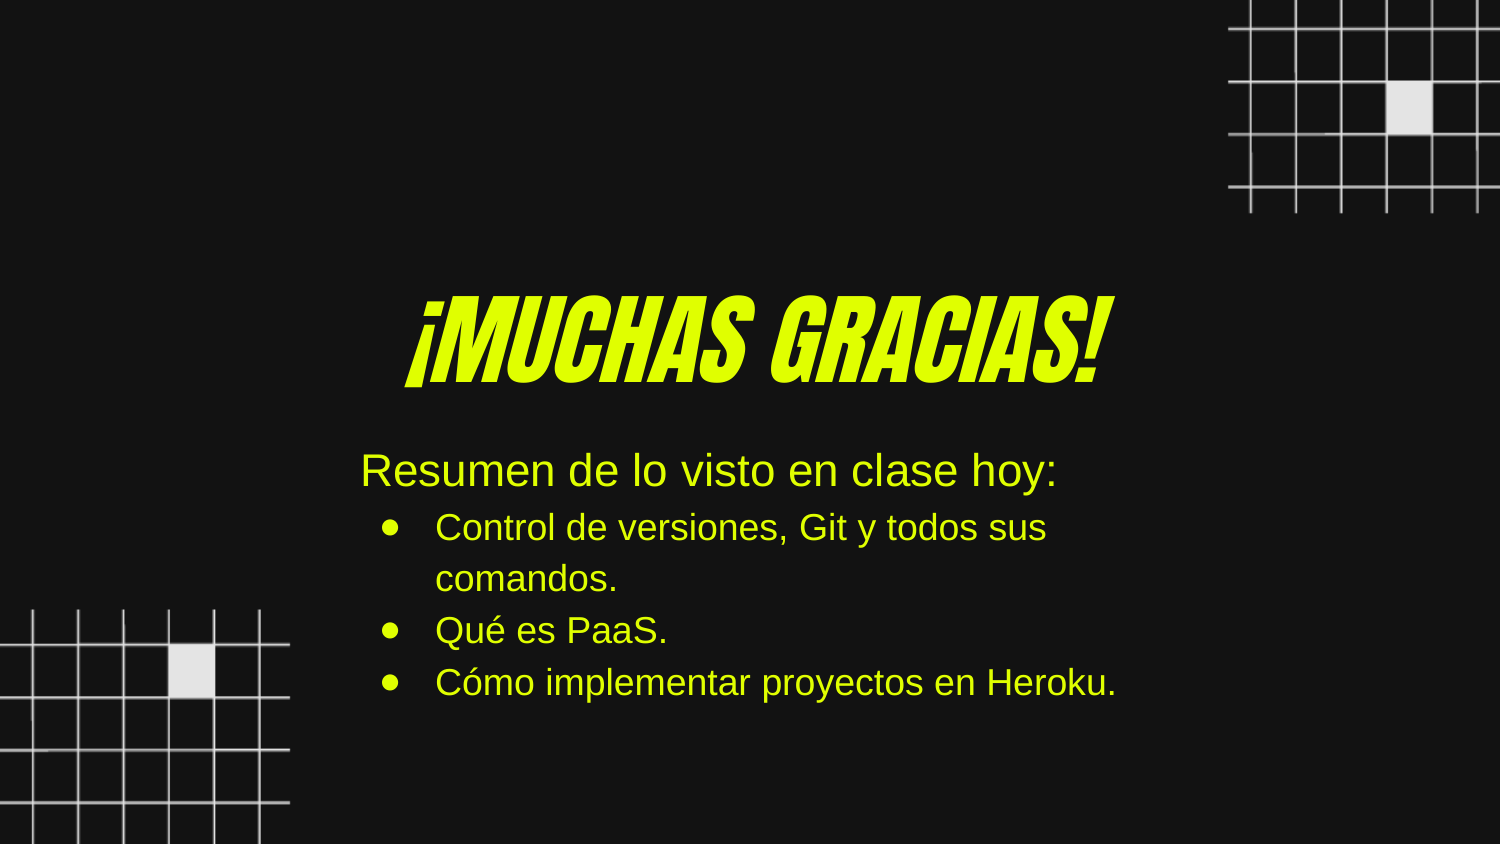

¡MUCHAS GRACIAS!
Resumen de lo visto en clase hoy:
Control de versiones, Git y todos sus comandos.
Qué es PaaS.
Cómo implementar proyectos en Heroku.